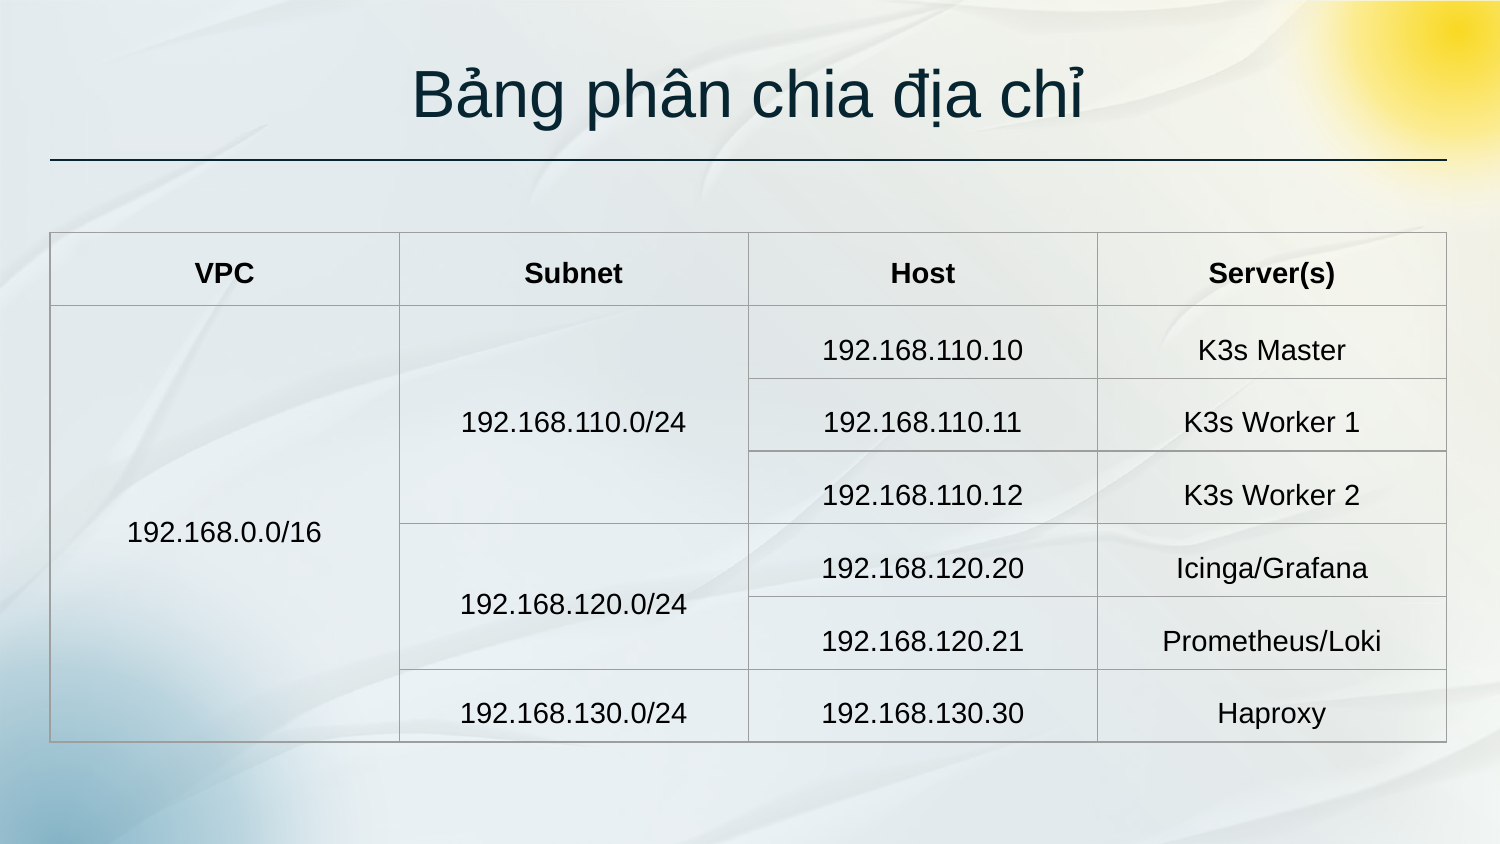

Bảng phân chia địa chỉ
| VPC | Subnet | Host | Server(s) |
| --- | --- | --- | --- |
| 192.168.0.0/16 | 192.168.110.0/24 | 192.168.110.10 | K3s Master |
|  |  | 192.168.110.11 | K3s Worker 1 |
|  |  | 192.168.110.12 | K3s Worker 2 |
|  | 192.168.120.0/24 | 192.168.120.20 | Icinga/Grafana |
|  |  | 192.168.120.21 | Prometheus/Loki |
|  | 192.168.130.0/24 | 192.168.130.30 | Haproxy |